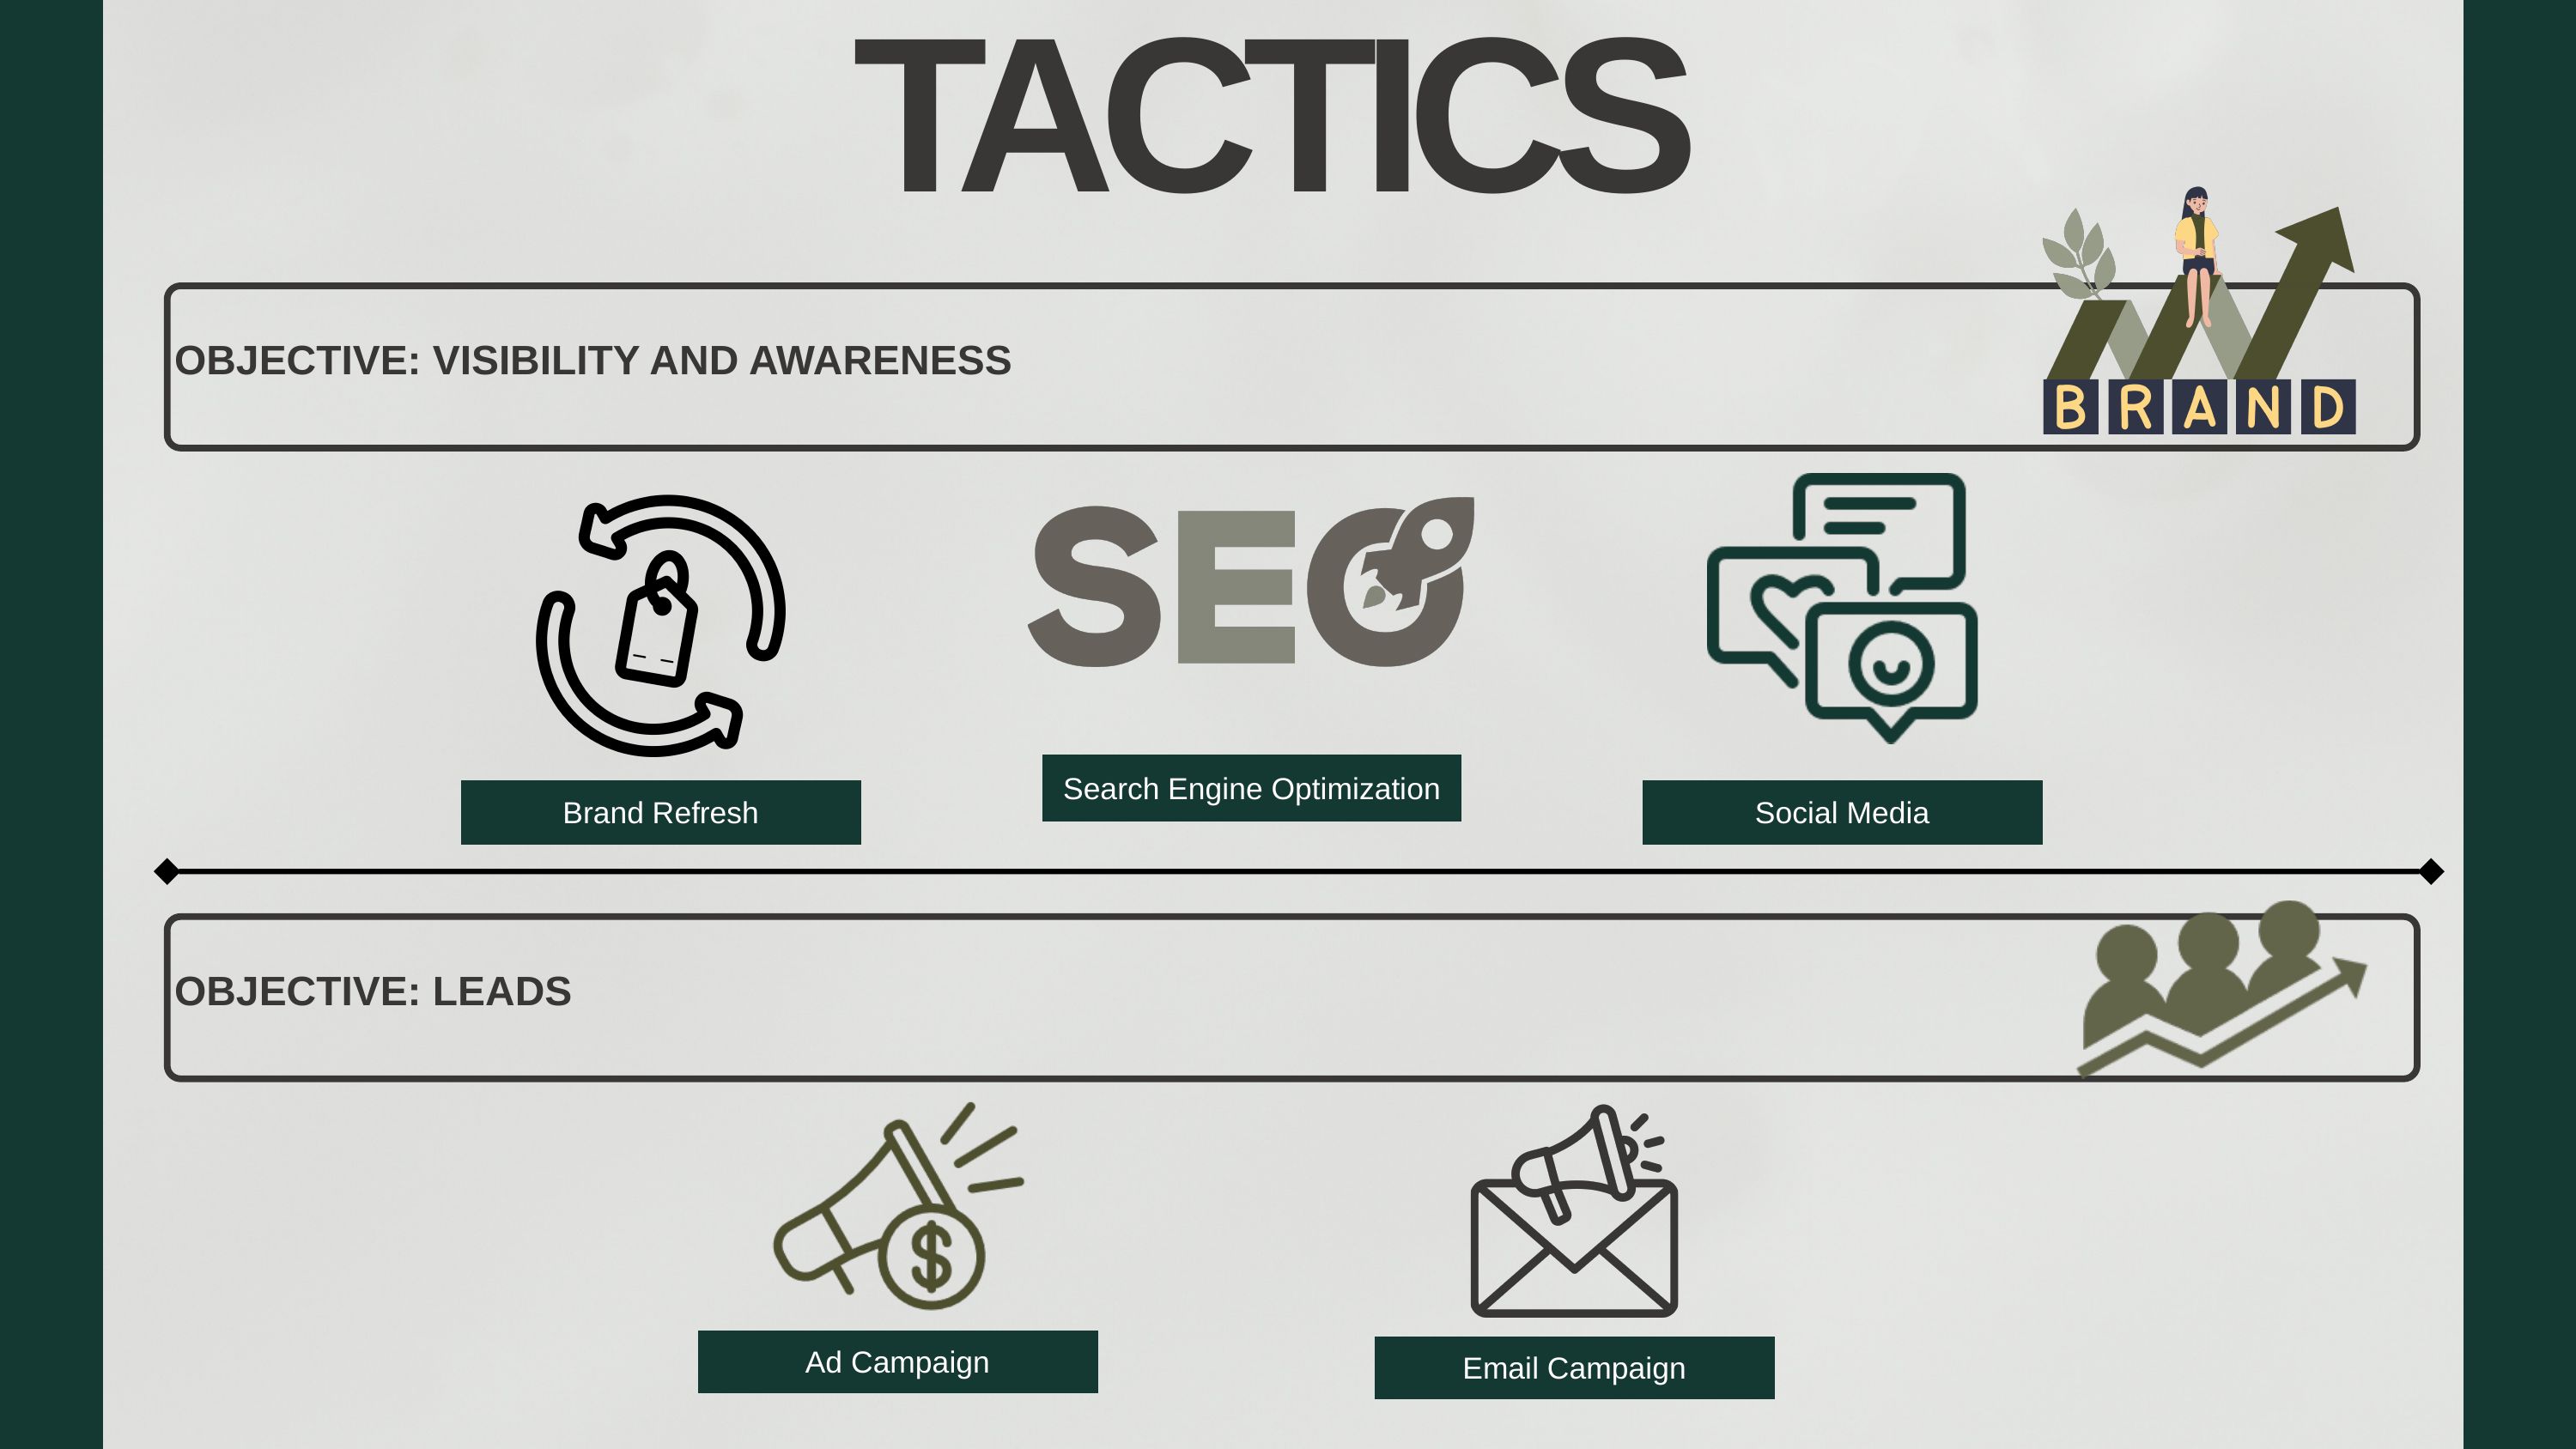

TACTICS

OBJECTIVE: VISIBILITY AND AWARENESS

Social Media

Brand Refresh

Search Engine Optimization

OBJECTIVE: LEADS

Ad Campaign

Email Campaign